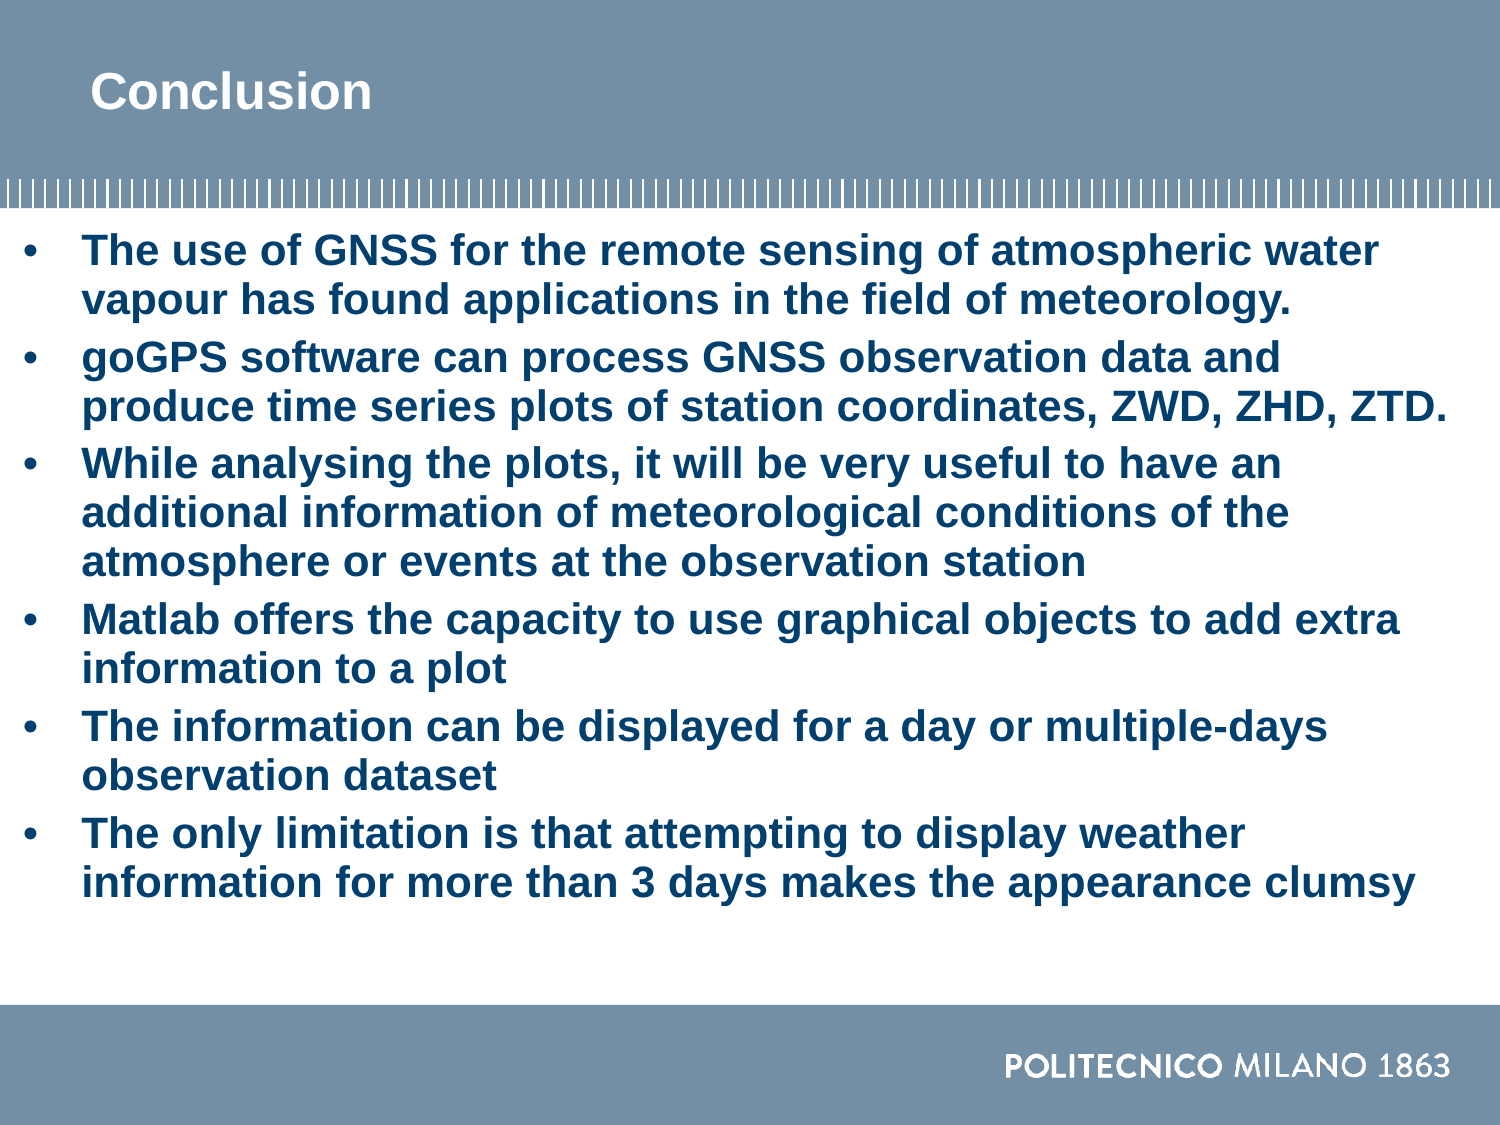

# Conclusion
The use of GNSS for the remote sensing of atmospheric water vapour has found applications in the field of meteorology.
goGPS software can process GNSS observation data and produce time series plots of station coordinates, ZWD, ZHD, ZTD.
While analysing the plots, it will be very useful to have an additional information of meteorological conditions of the atmosphere or events at the observation station
Matlab offers the capacity to use graphical objects to add extra information to a plot
The information can be displayed for a day or multiple-days observation dataset
The only limitation is that attempting to display weather information for more than 3 days makes the appearance clumsy